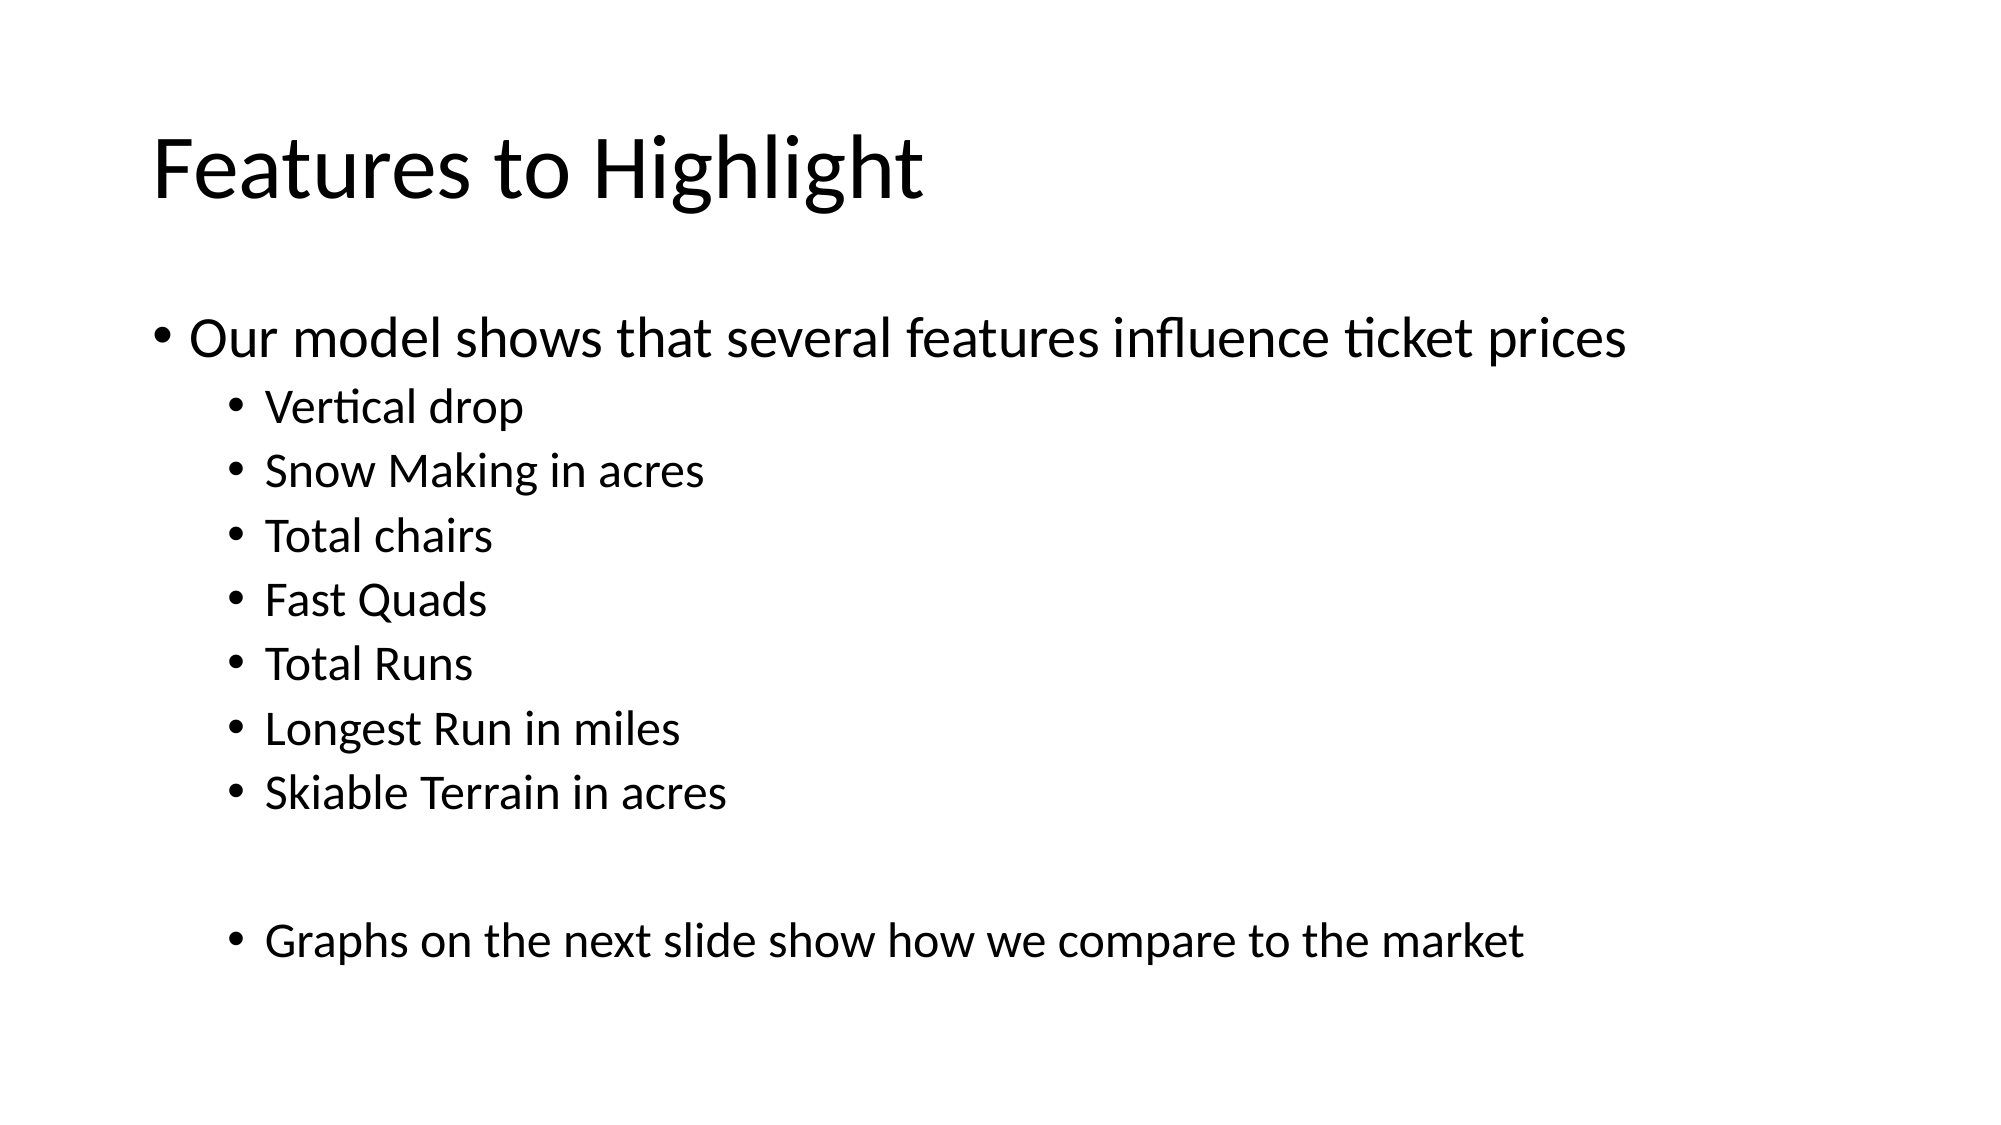

# Features to Highlight
Our model shows that several features influence ticket prices
Vertical drop
Snow Making in acres
Total chairs
Fast Quads
Total Runs
Longest Run in miles
Skiable Terrain in acres

Graphs on the next slide show how we compare to the market